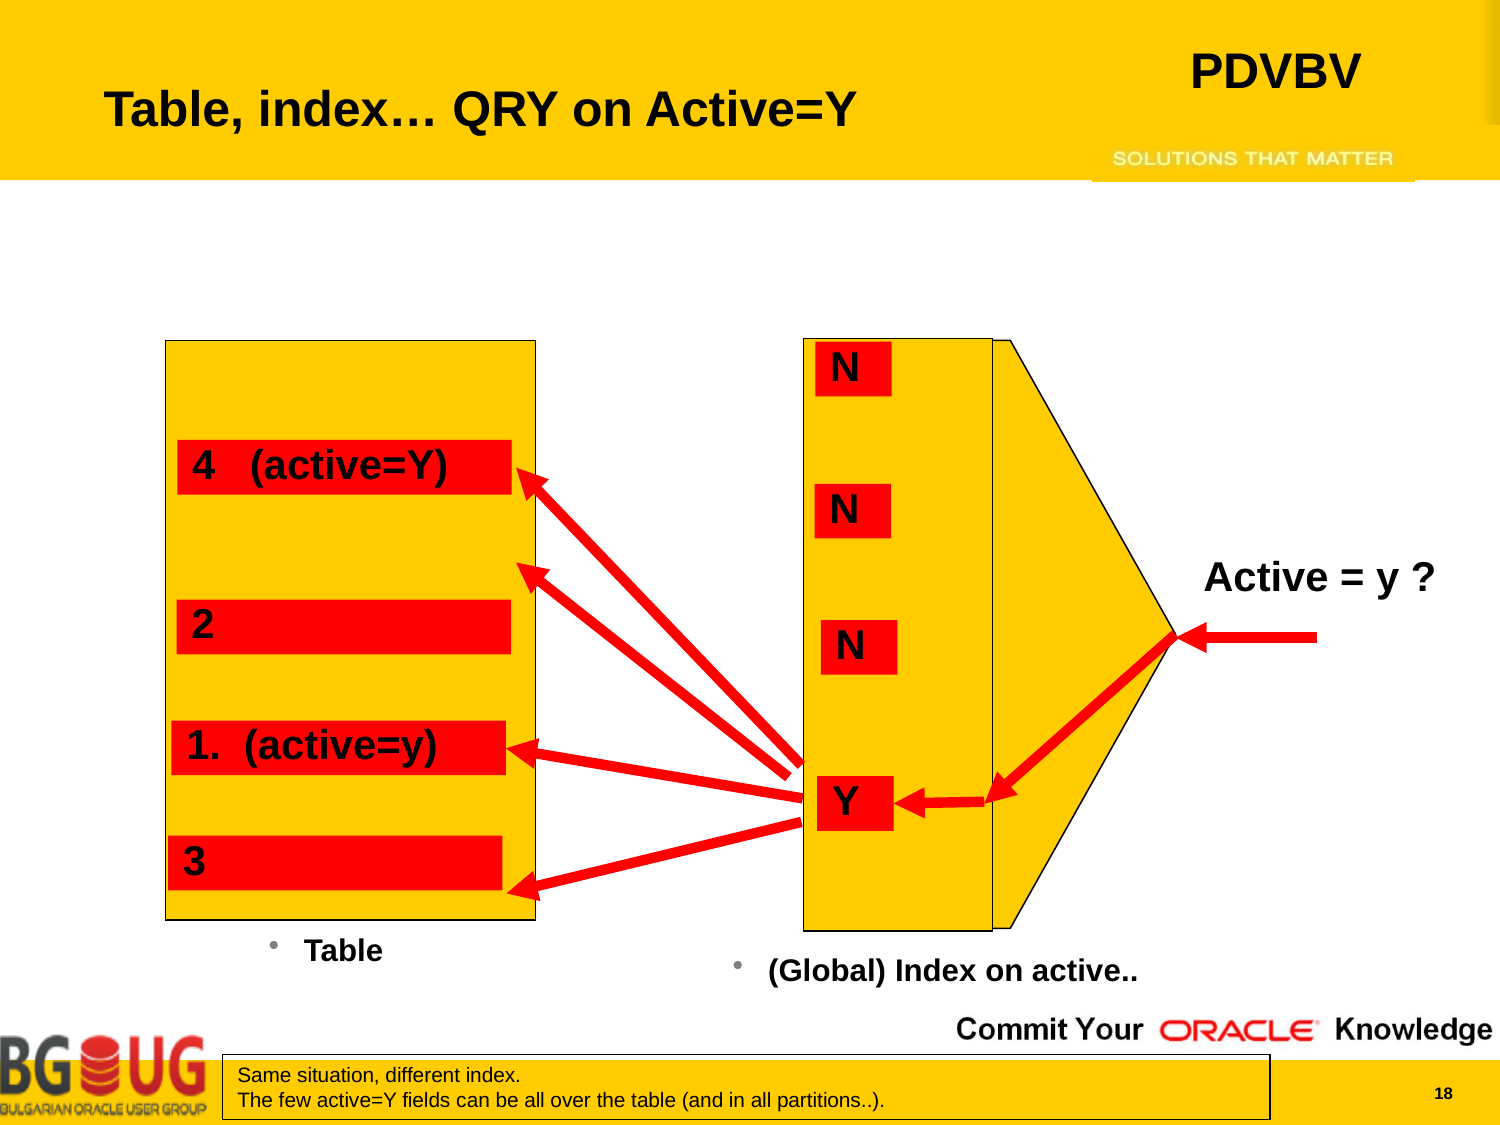

# Table, index… QRY on Active=Y

(Global) Index on active..

Table
N
4   (active=Y)
N
Active = y ?
2
N
1.  (active=y)
Y
3
Same situation, different index.
The few active=Y fields can be all over the table (and in all partitions..).
18